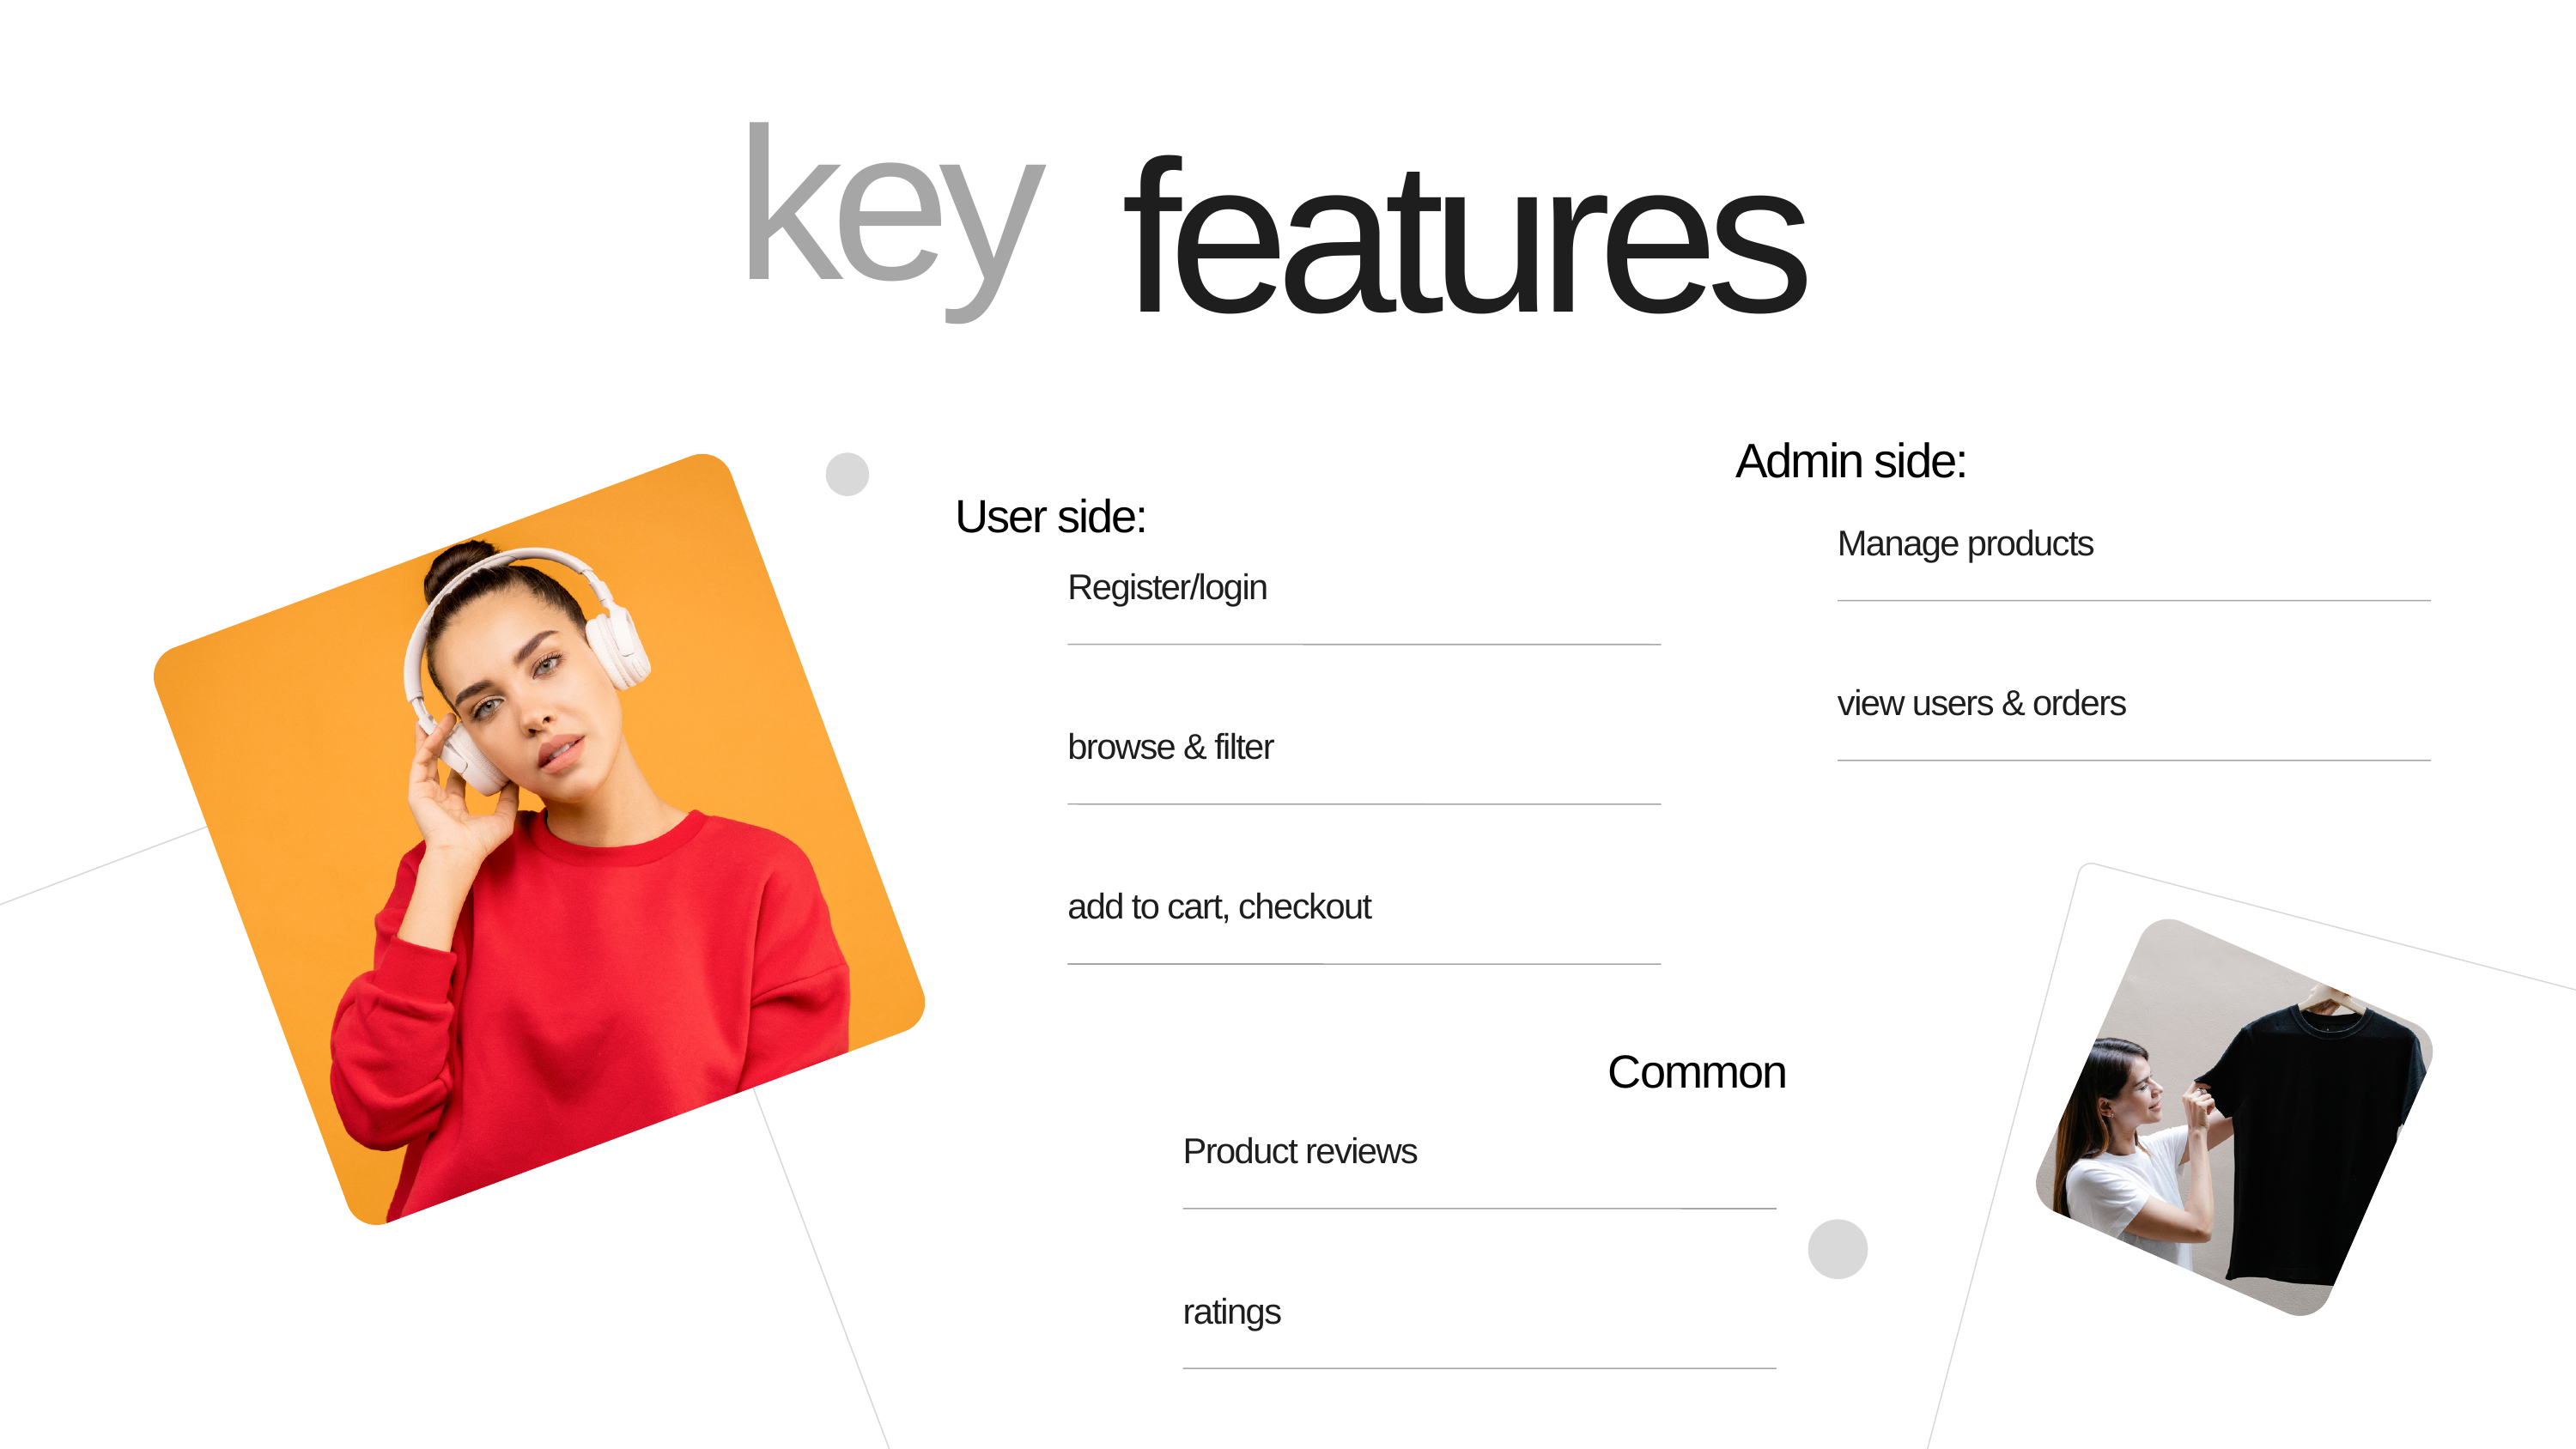

features
key
Admin side:

User side:
Manage products

Register/login

view users & orders
browse & filter

add to cart, checkout

Common
Product reviews

ratings